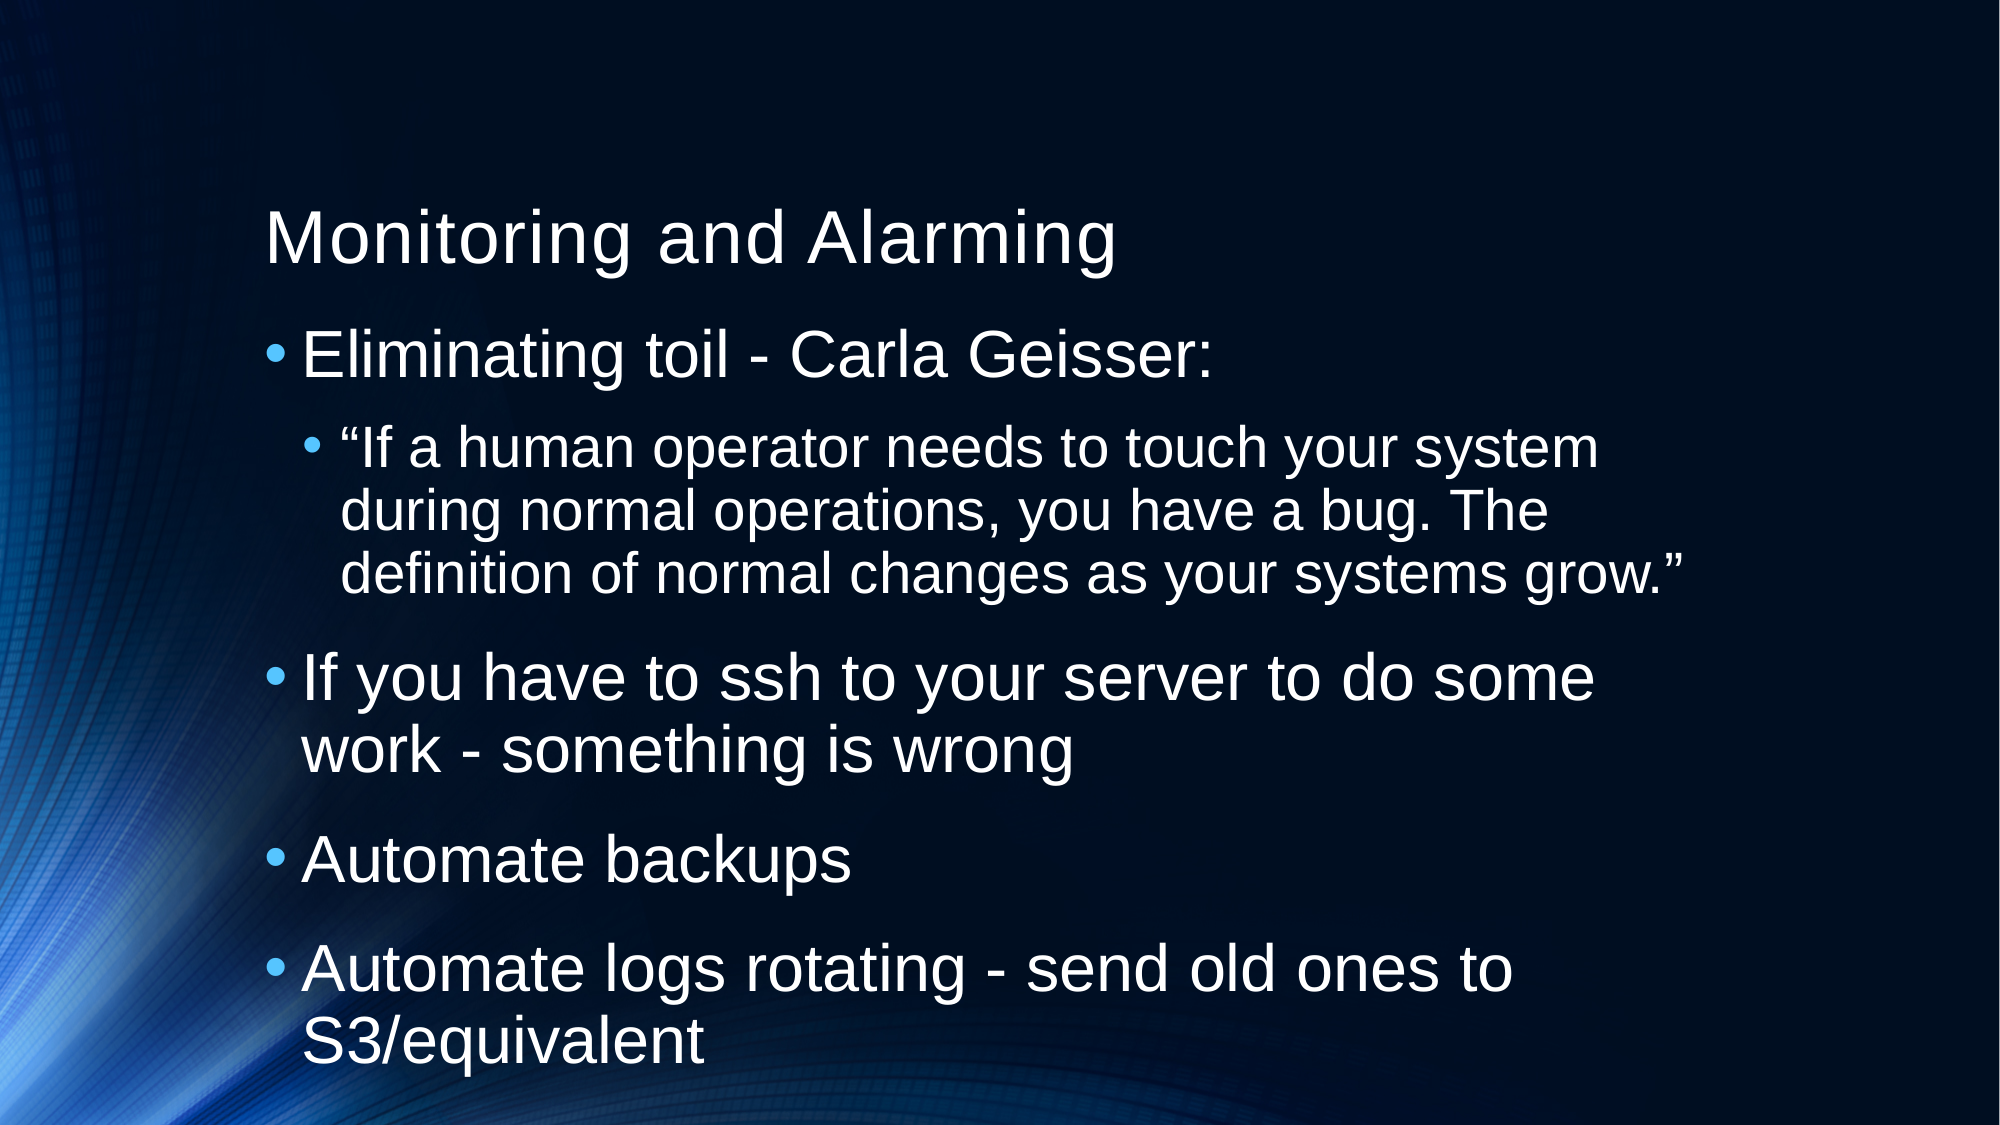

# Monitoring and Alarming
Eliminating toil - Carla Geisser:
“If a human operator needs to touch your system during normal operations, you have a bug. The definition of normal changes as your systems grow.”
If you have to ssh to your server to do some work - something is wrong
Automate backups
Automate logs rotating - send old ones to S3/equivalent